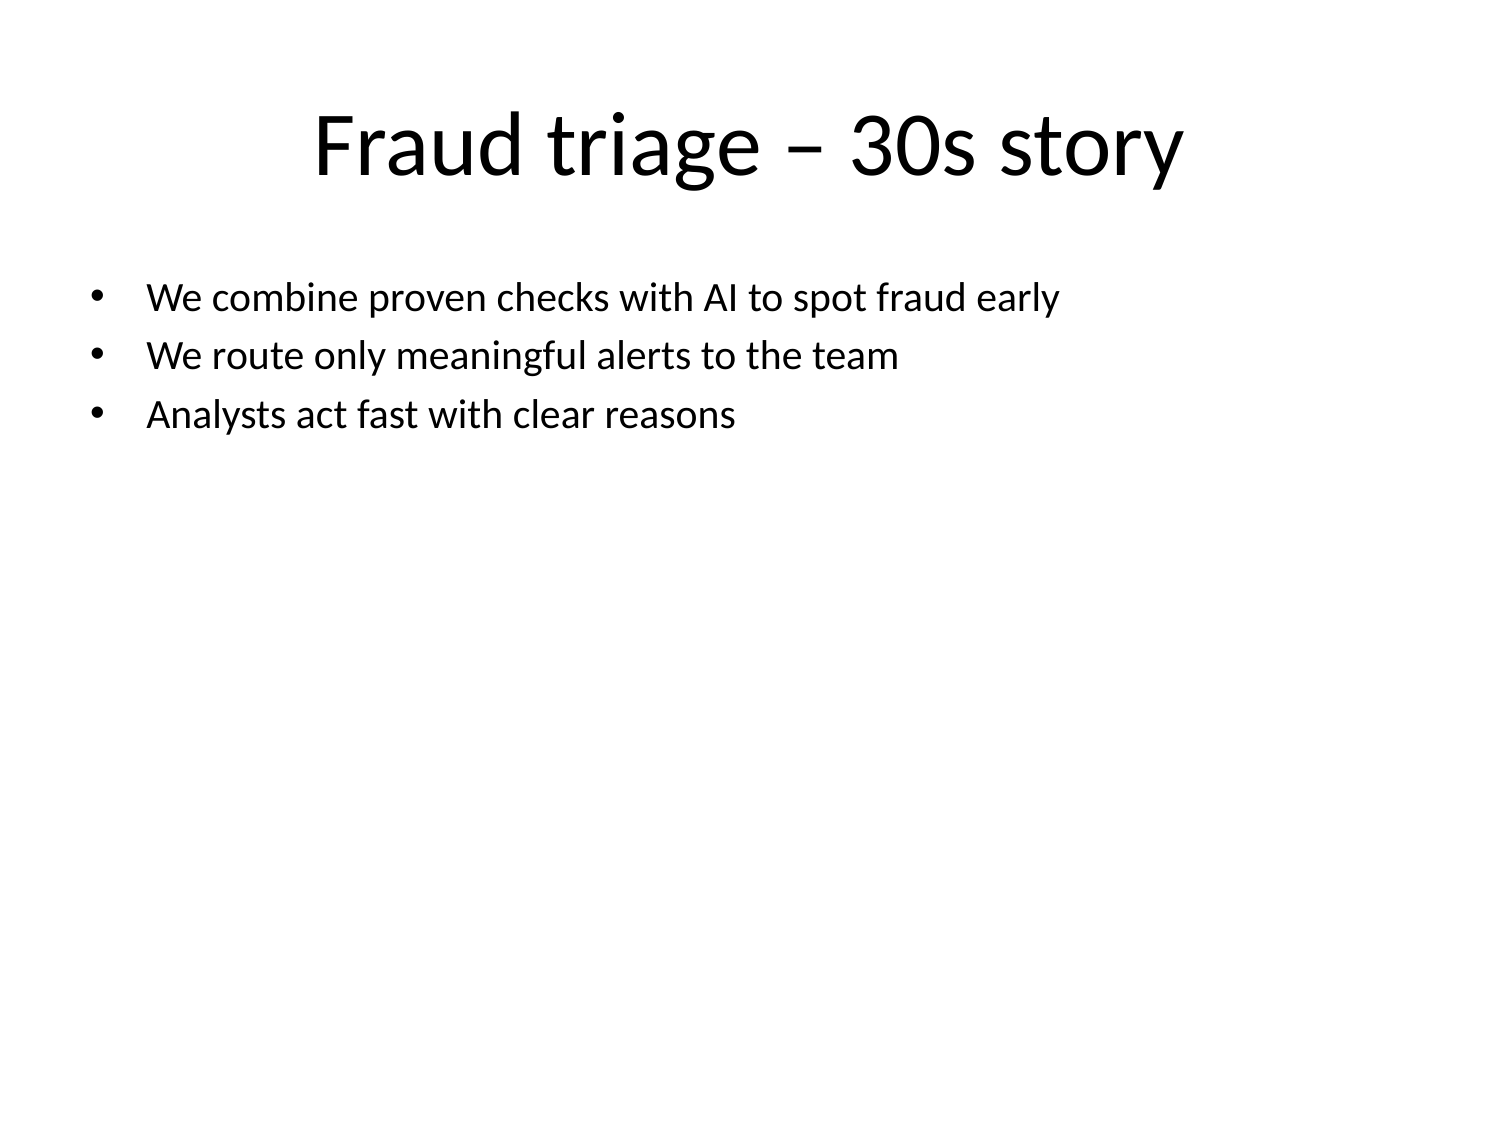

# Fraud triage – 30s story
We combine proven checks with AI to spot fraud early
We route only meaningful alerts to the team
Analysts act fast with clear reasons